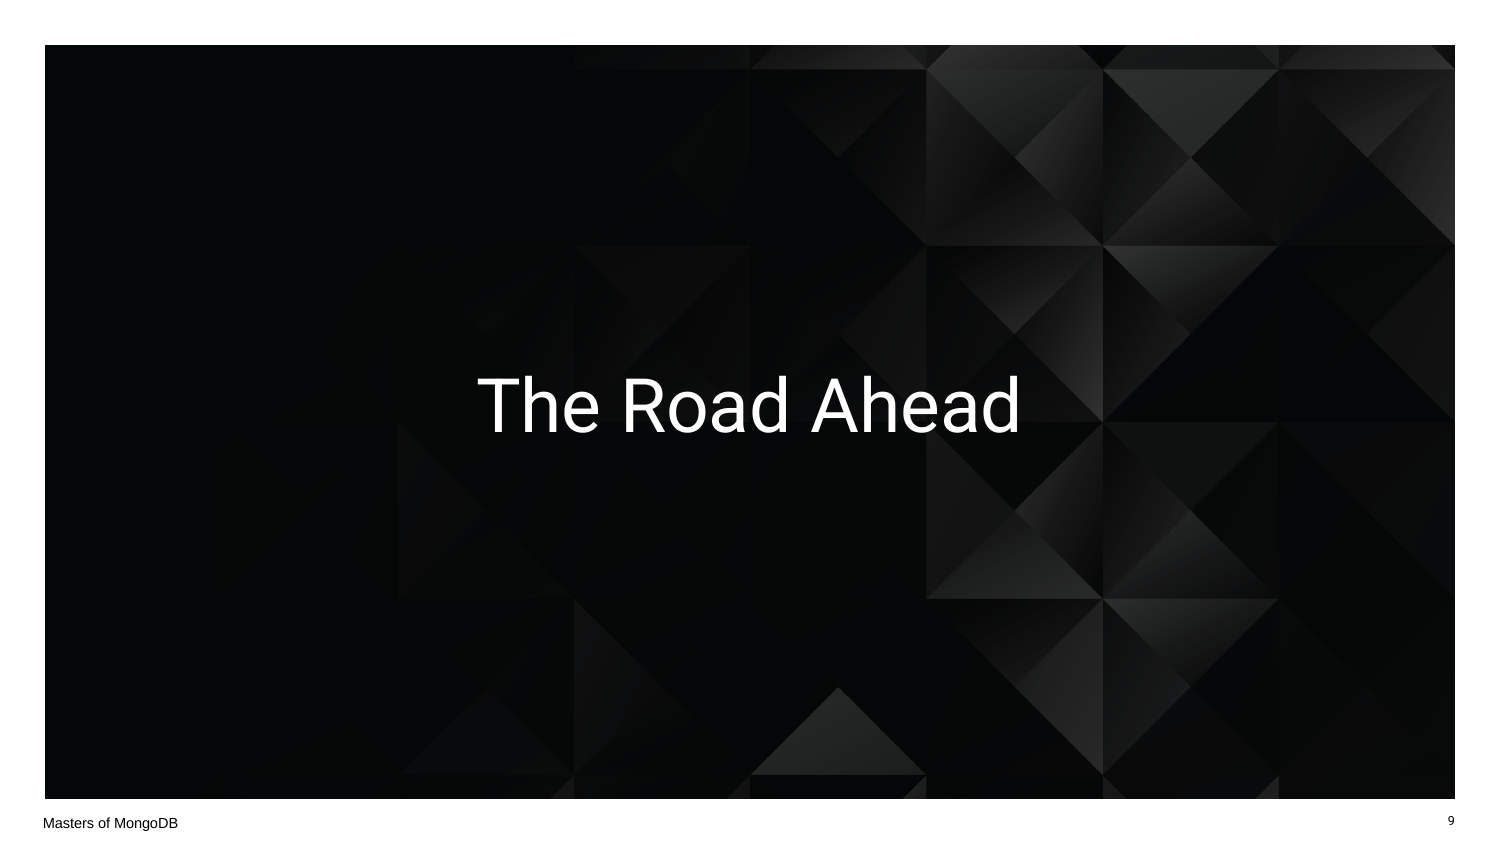

# The Road Ahead
Masters of MongoDB